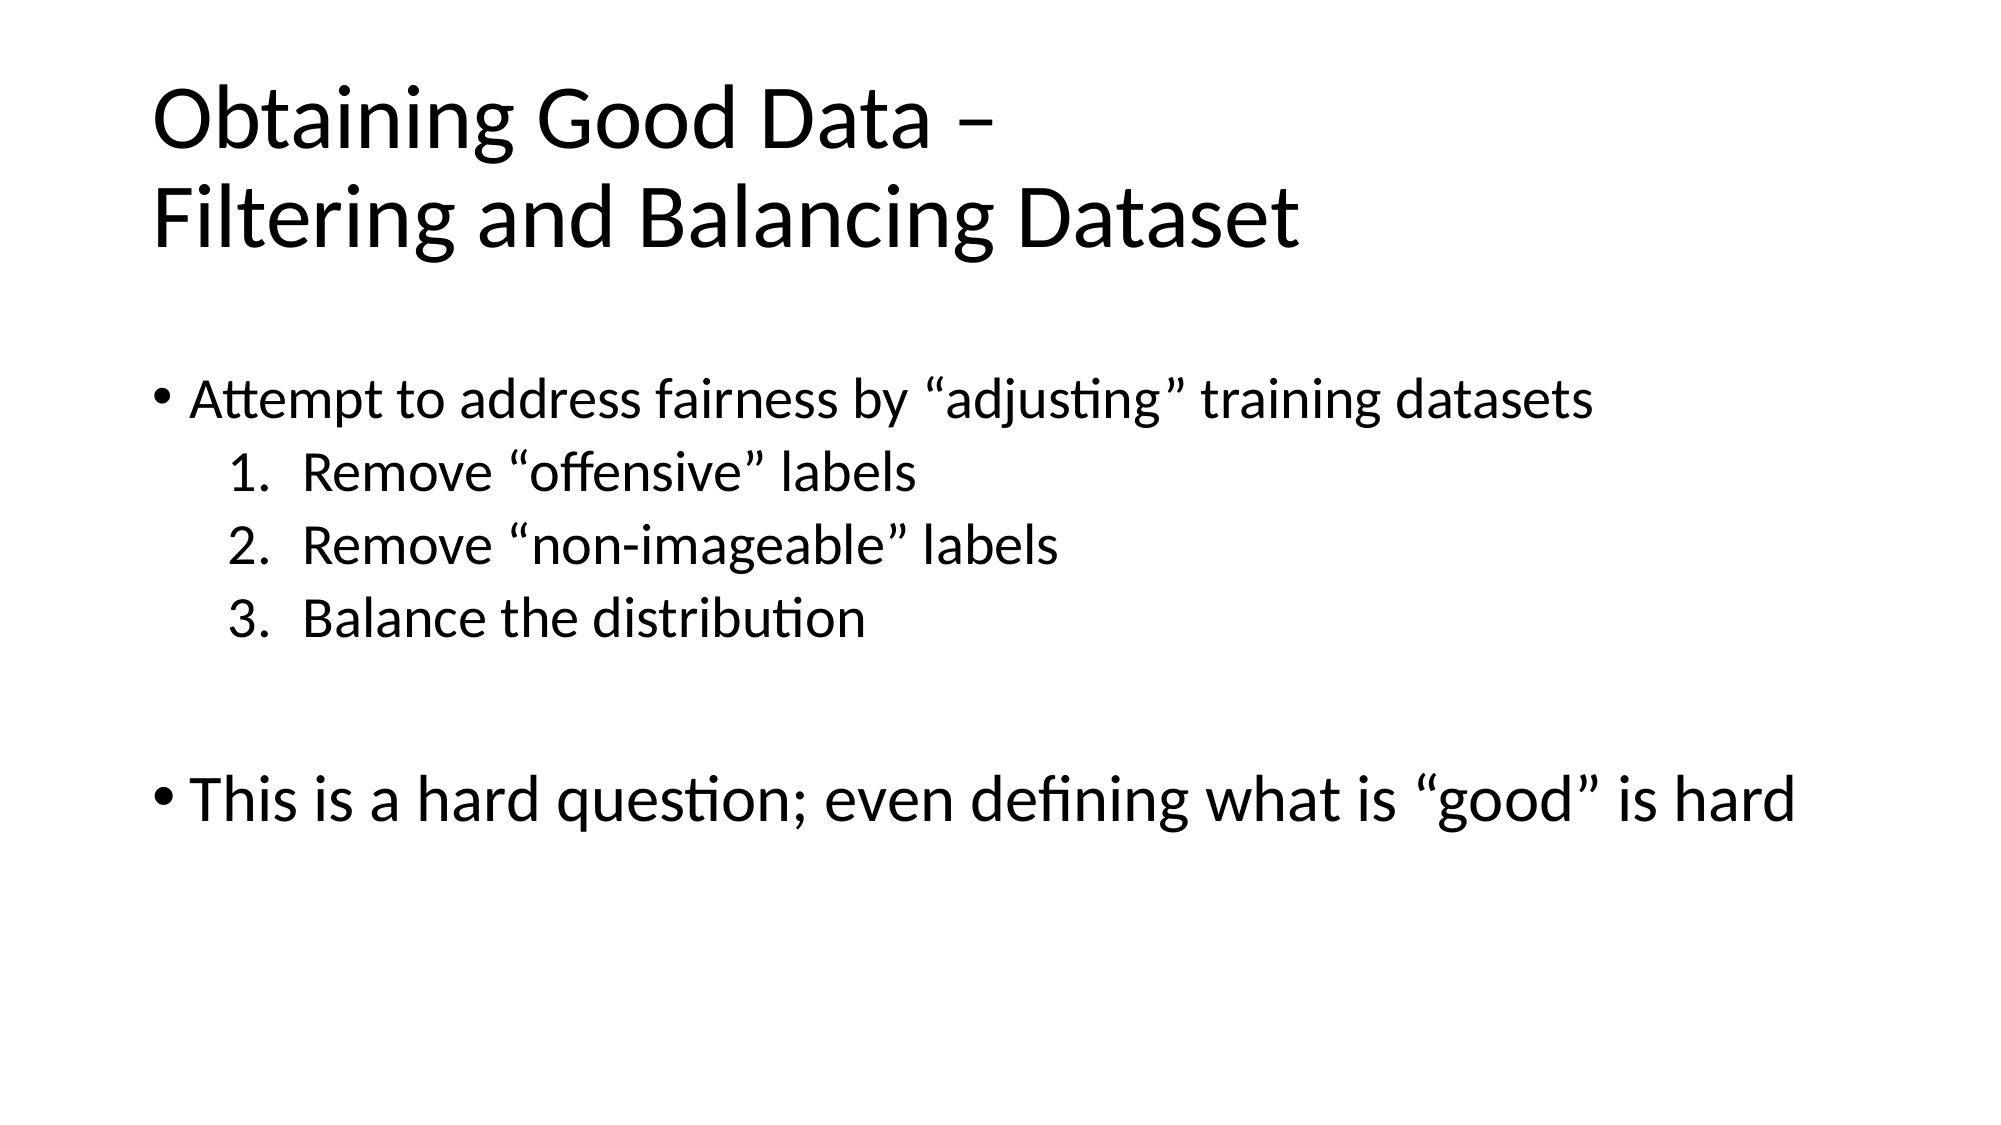

# Obtaining Good Data – Filtering and Balancing Dataset
Attempt to address fairness by “adjusting” training datasets
Remove “offensive” labels
Remove “non-imageable” labels
Balance the distribution

This is a hard question; even defining what is “good” is hard